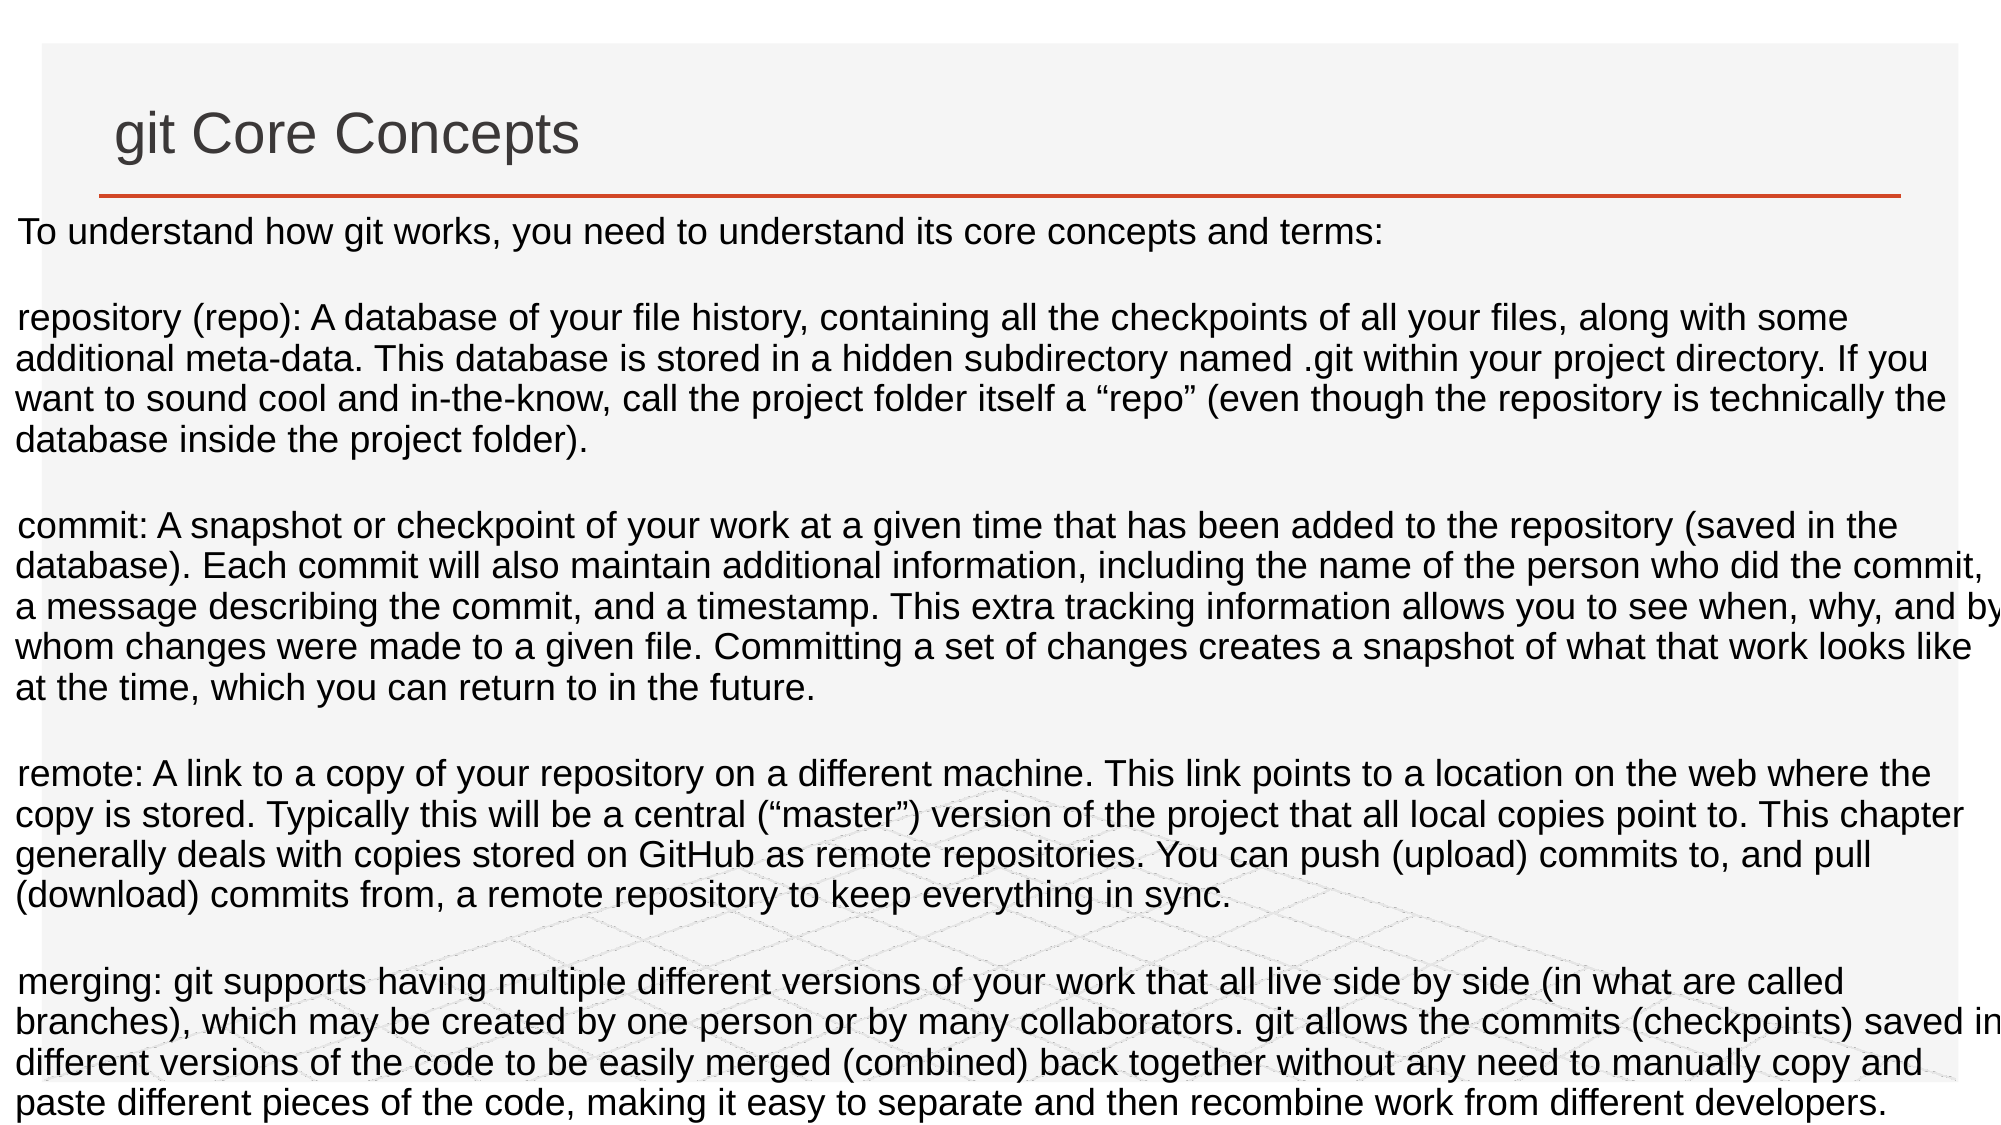

# git Core Concepts
To understand how git works, you need to understand its core concepts and terms:
repository (repo): A database of your file history, containing all the checkpoints of all your files, along with some additional meta-data. This database is stored in a hidden subdirectory named .git within your project directory. If you want to sound cool and in-the-know, call the project folder itself a “repo” (even though the repository is technically the database inside the project folder).
commit: A snapshot or checkpoint of your work at a given time that has been added to the repository (saved in the database). Each commit will also maintain additional information, including the name of the person who did the commit, a message describing the commit, and a timestamp. This extra tracking information allows you to see when, why, and by whom changes were made to a given file. Committing a set of changes creates a snapshot of what that work looks like at the time, which you can return to in the future.
remote: A link to a copy of your repository on a different machine. This link points to a location on the web where the copy is stored. Typically this will be a central (“master”) version of the project that all local copies point to. This chapter generally deals with copies stored on GitHub as remote repositories. You can push (upload) commits to, and pull (download) commits from, a remote repository to keep everything in sync.
merging: git supports having multiple different versions of your work that all live side by side (in what are called branches), which may be created by one person or by many collaborators. git allows the commits (checkpoints) saved in different versions of the code to be easily merged (combined) back together without any need to manually copy and paste different pieces of the code, making it easy to separate and then recombine work from different developers.